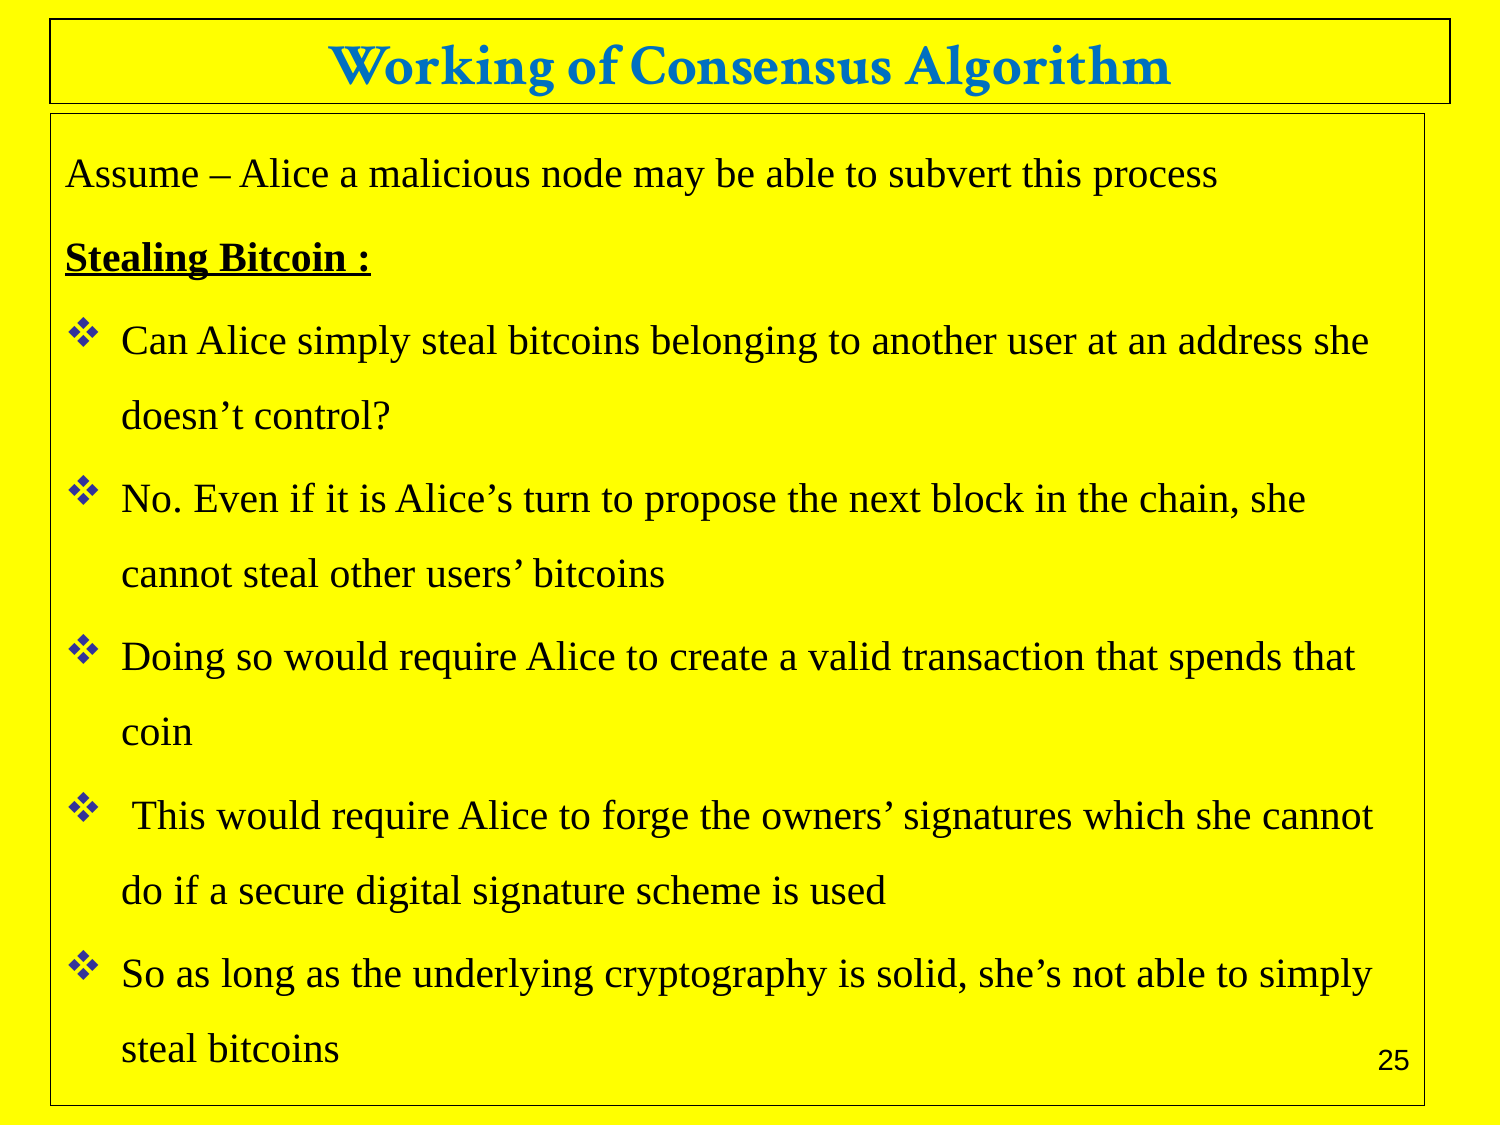

Working of Consensus Algorithm
Assume – Alice a malicious node may be able to subvert this process
Stealing Bitcoin :
Can Alice simply steal bitcoins belonging to another user at an address she doesn’t control?
No. Even if it is Alice’s turn to propose the next block in the chain, she cannot steal other users’ bitcoins
Doing so would require Alice to create a valid transaction that spends that coin
 This would require Alice to forge the owners’ signatures which she cannot do if a secure digital signature scheme is used
So as long as the underlying cryptography is solid, she’s not able to simply steal bitcoins
25